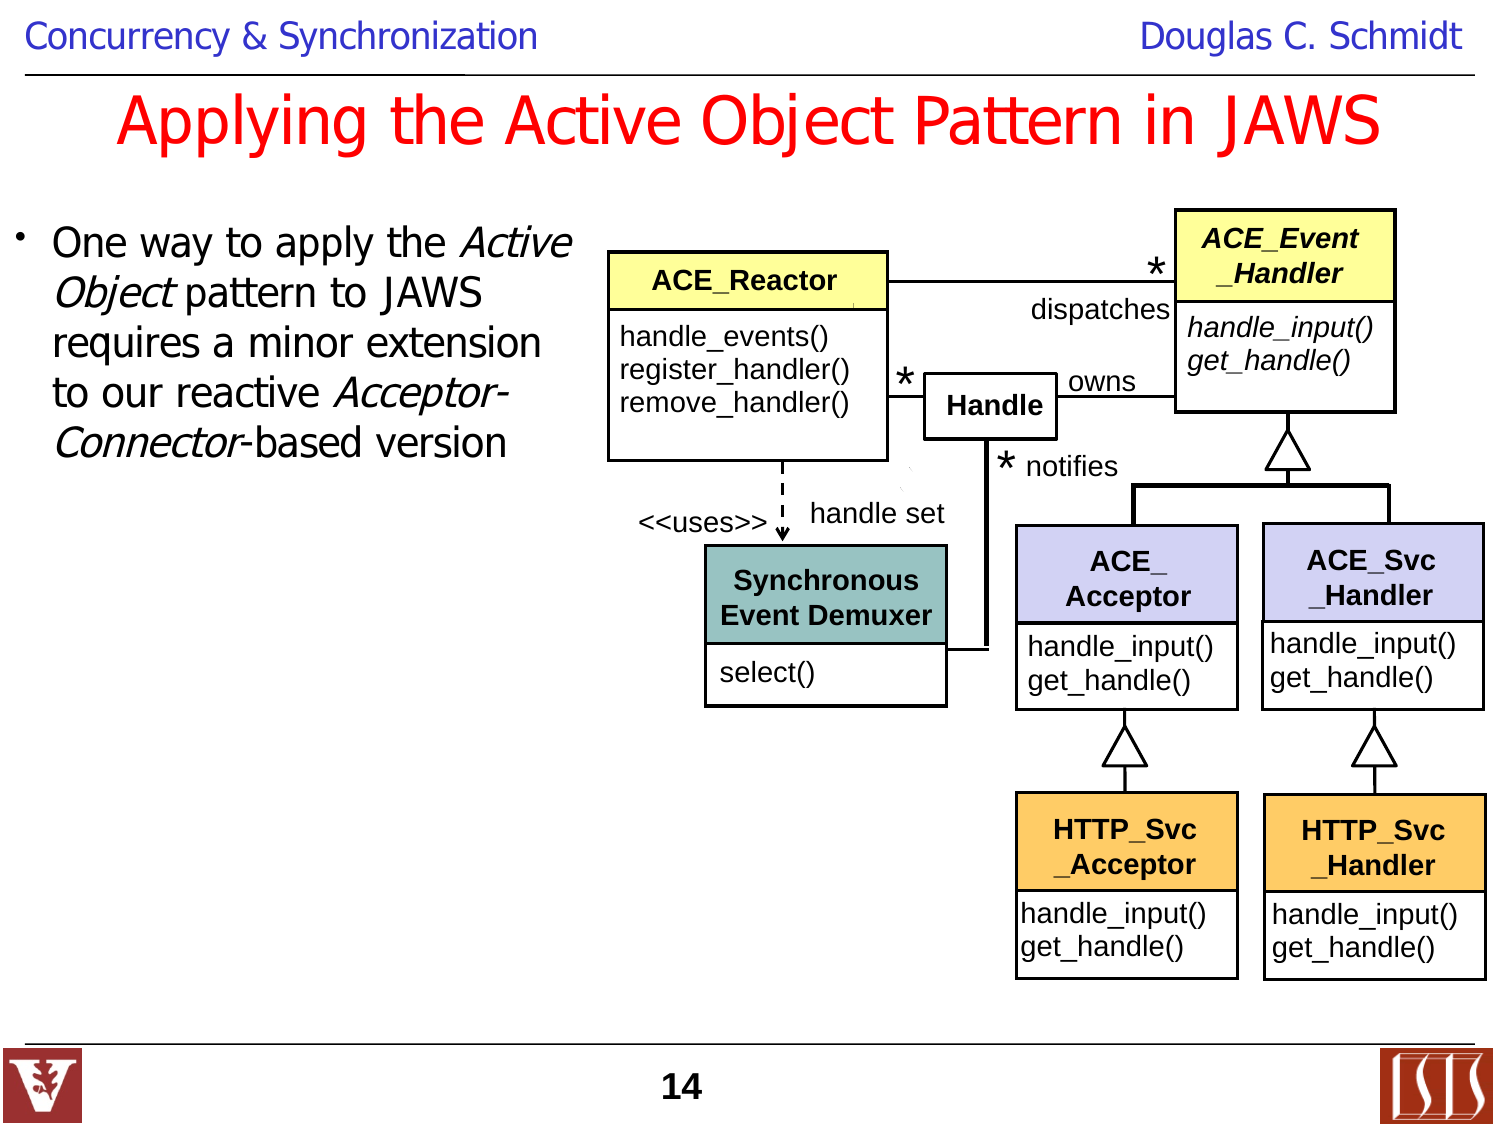

# Applying the Active Object Pattern in JAWS
One way to apply the Active Object pattern to JAWS requires a minor extension to our reactive Acceptor-Connector-based version

ACE_Event _Handler

*

 ACE_Reactor

dispatches

handle_input()
get_handle()

handle_events()
register_handler()
remove_handler()

*
owns

Handle

*

notifies

handle set
<<uses>>

ACE_Svc
_Handler

ACE_
Acceptor

Synchronous
Event Demuxer

handle_input()
get_handle()

handle_input()
get_handle()

select()

HTTP_Svc
_Acceptor

HTTP_Svc
_Handler

handle_input()
get_handle()
handle_input()
get_handle()